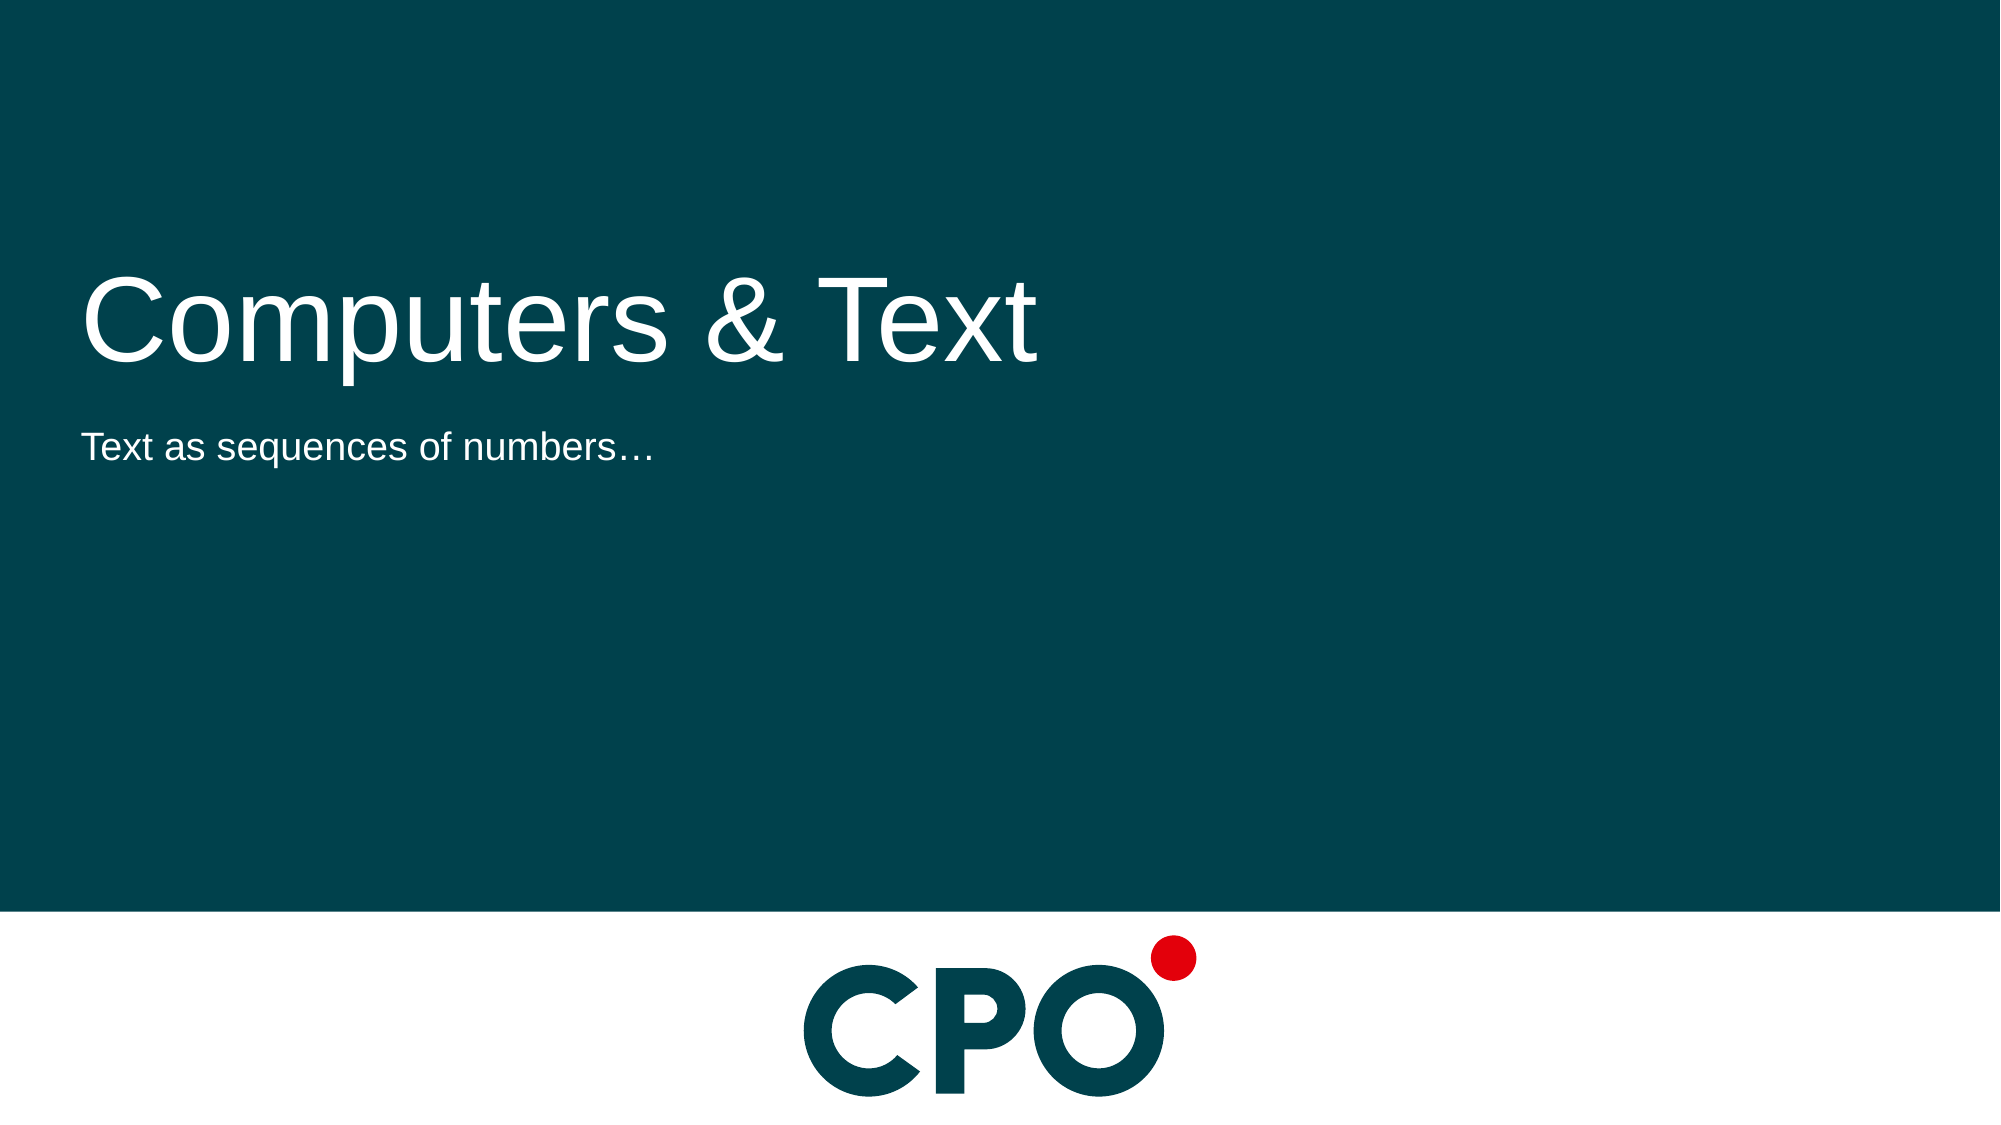

# Computers & Text
Text as sequences of numbers…